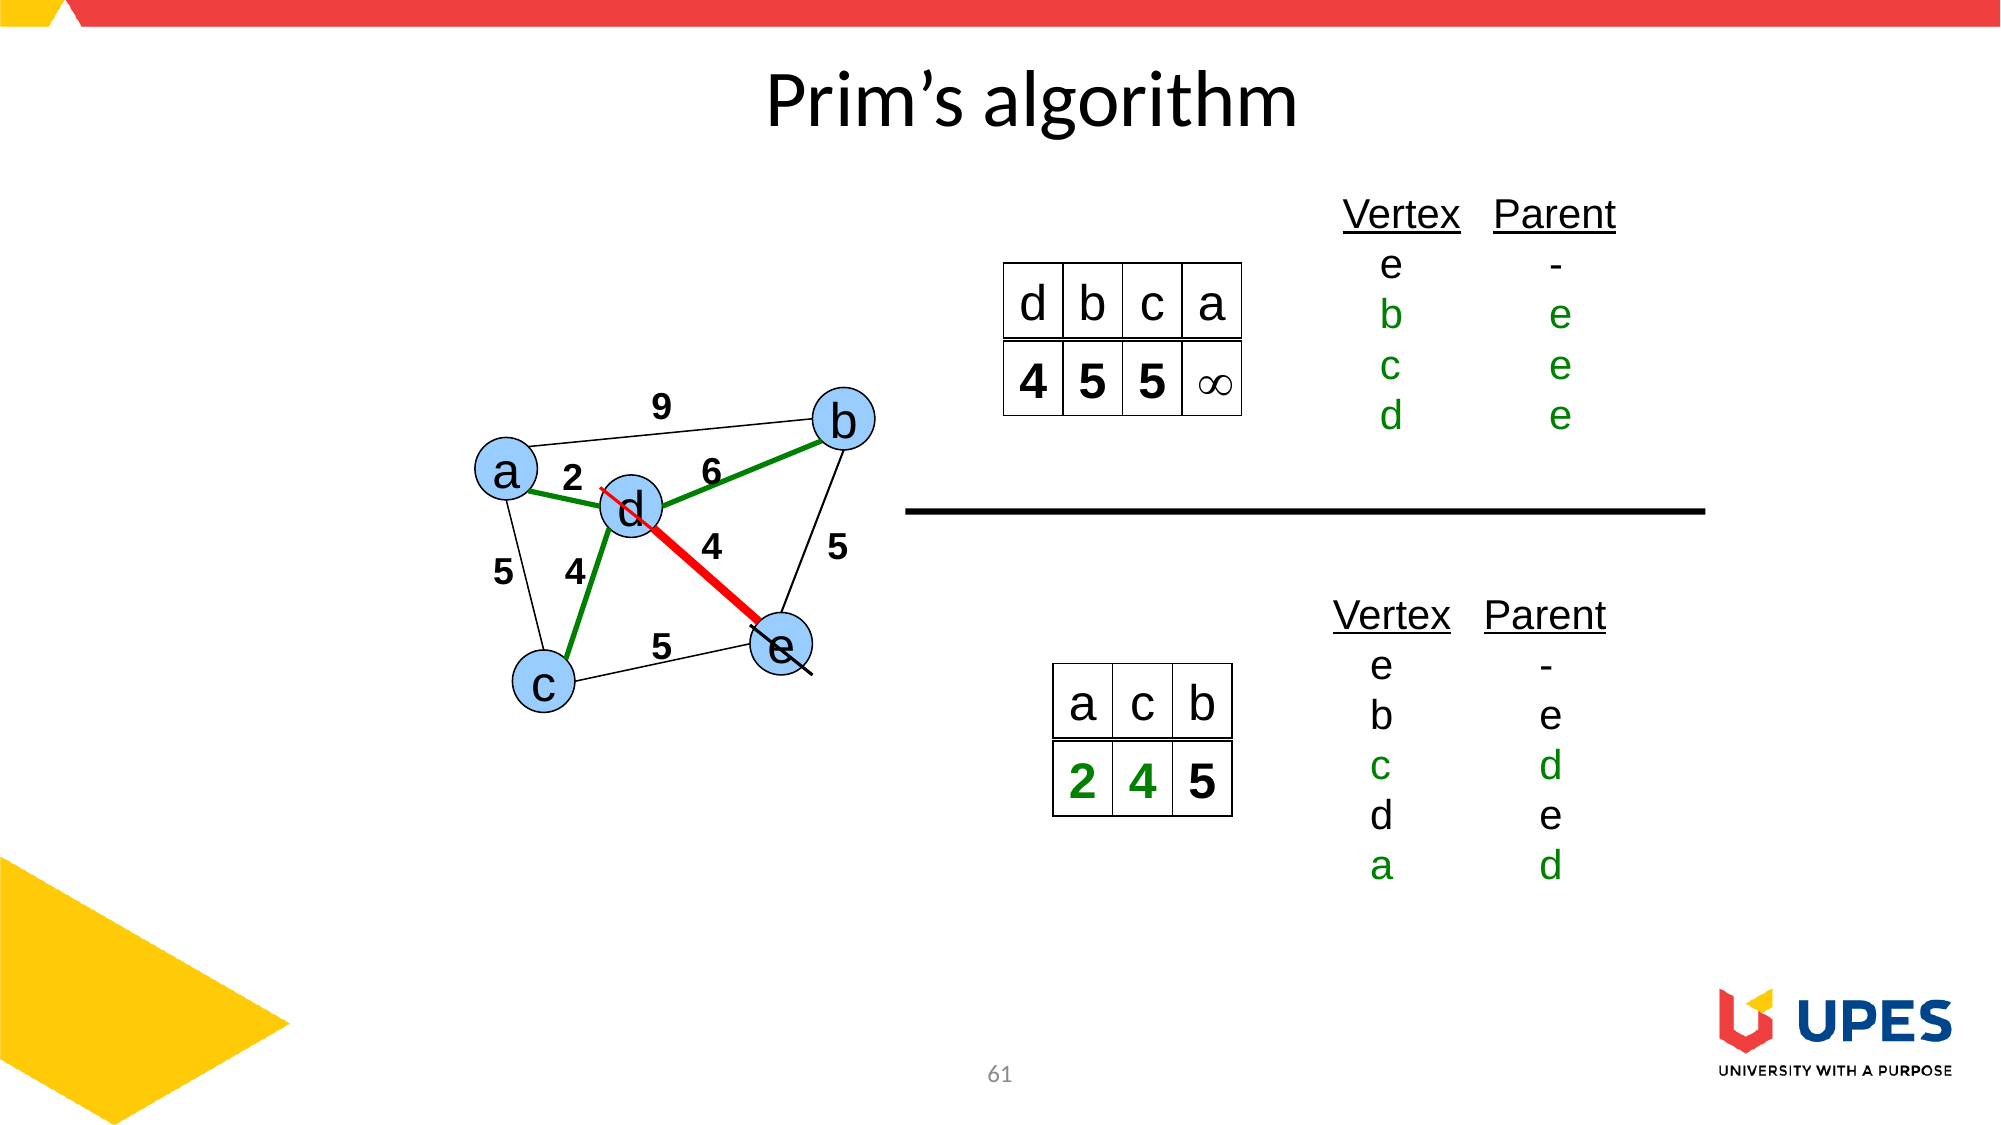

# Prim’s algorithm
Vertex	Parent
	e		-
	b		e
	c		e
	d		e
d
b
c
a
4
5
5
∞
9
b
a
6
2
d

4
5
5
4
Vertex	Parent
	e		-
	b		e
	c 		d
	d		e
	a 		d
a
c
b
2
4
5
e
5

c
61